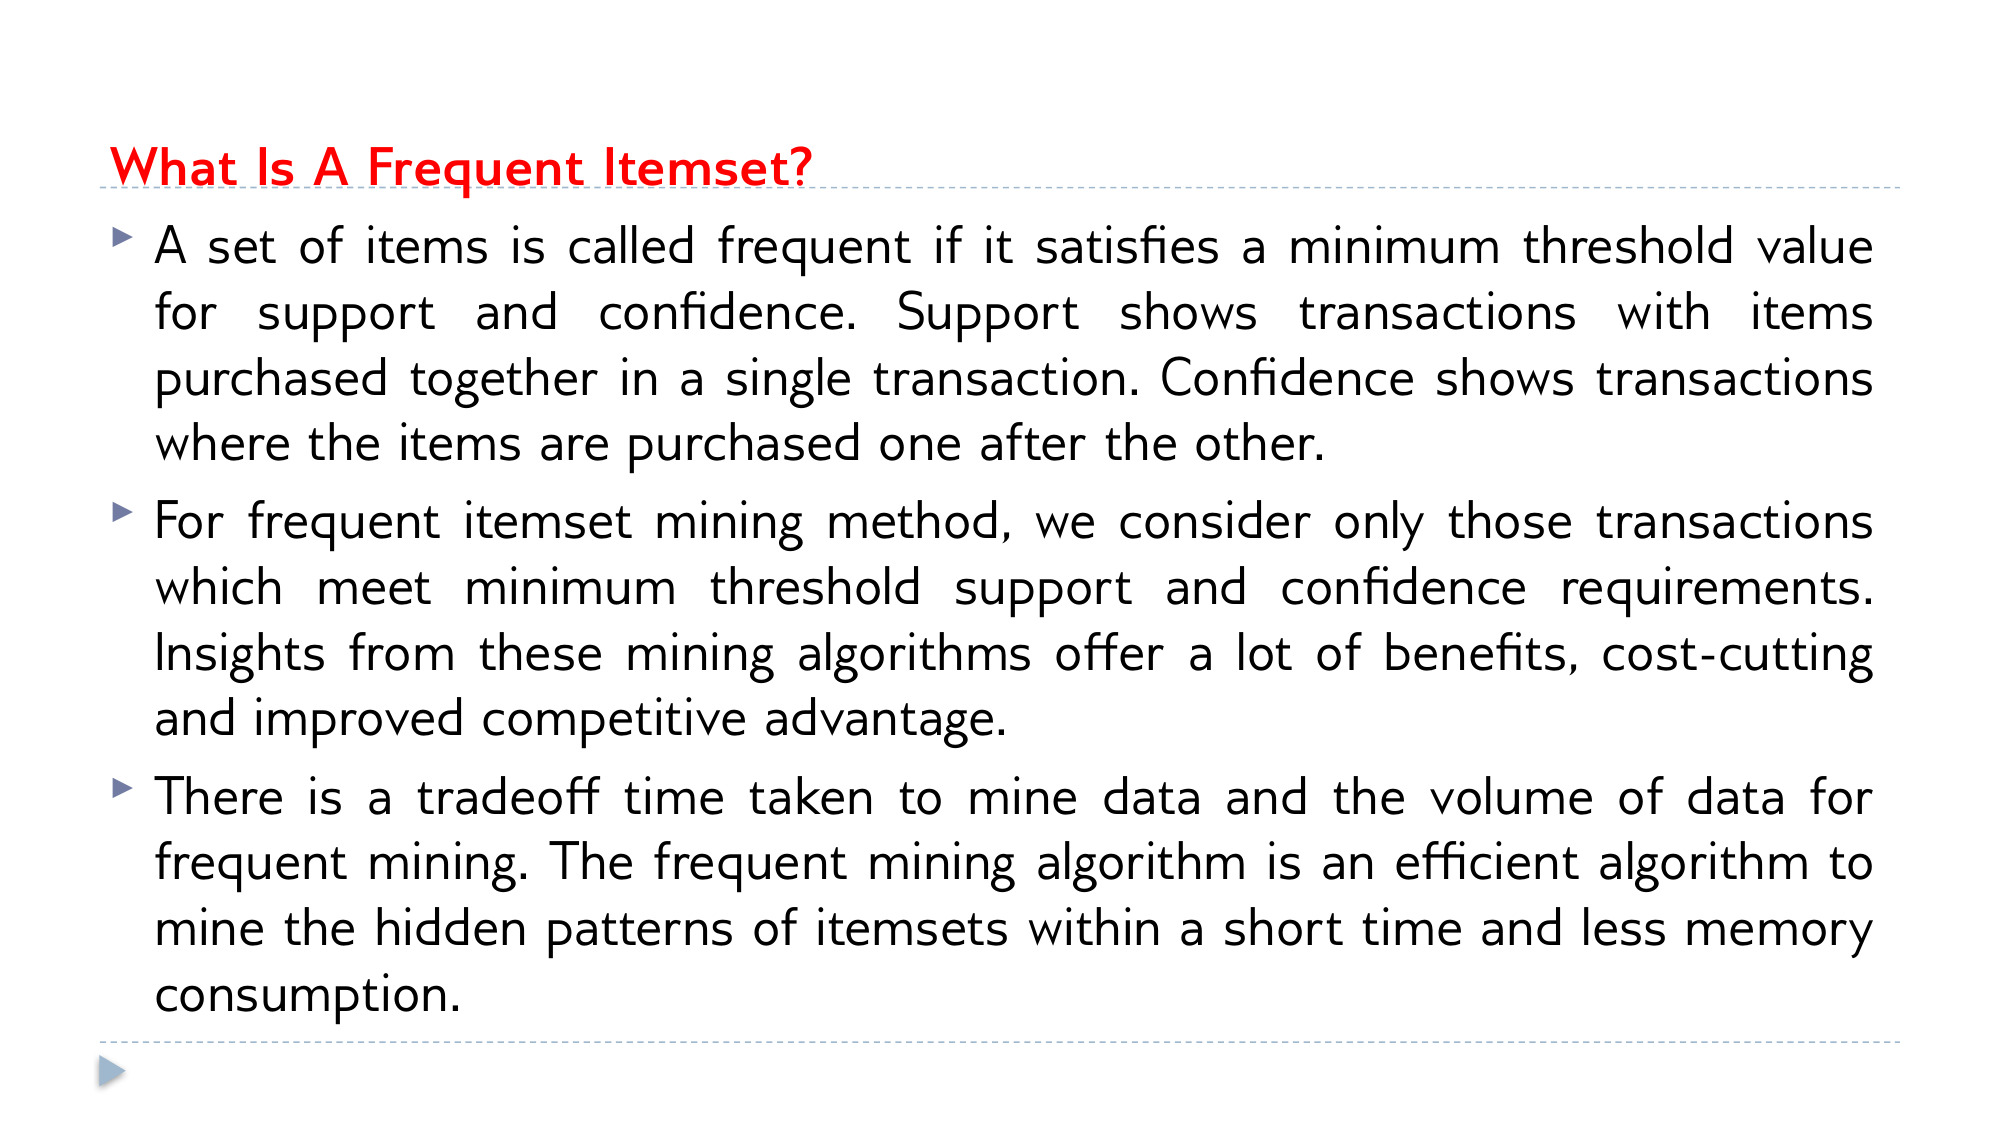

What Is A Frequent Itemset?
A set of items is called frequent if it satisfies a minimum threshold value for support and confidence. Support shows transactions with items purchased together in a single transaction. Confidence shows transactions where the items are purchased one after the other.
For frequent itemset mining method, we consider only those transactions which meet minimum threshold support and confidence requirements. Insights from these mining algorithms offer a lot of benefits, cost-cutting and improved competitive advantage.
There is a tradeoff time taken to mine data and the volume of data for frequent mining. The frequent mining algorithm is an efficient algorithm to mine the hidden patterns of itemsets within a short time and less memory consumption.